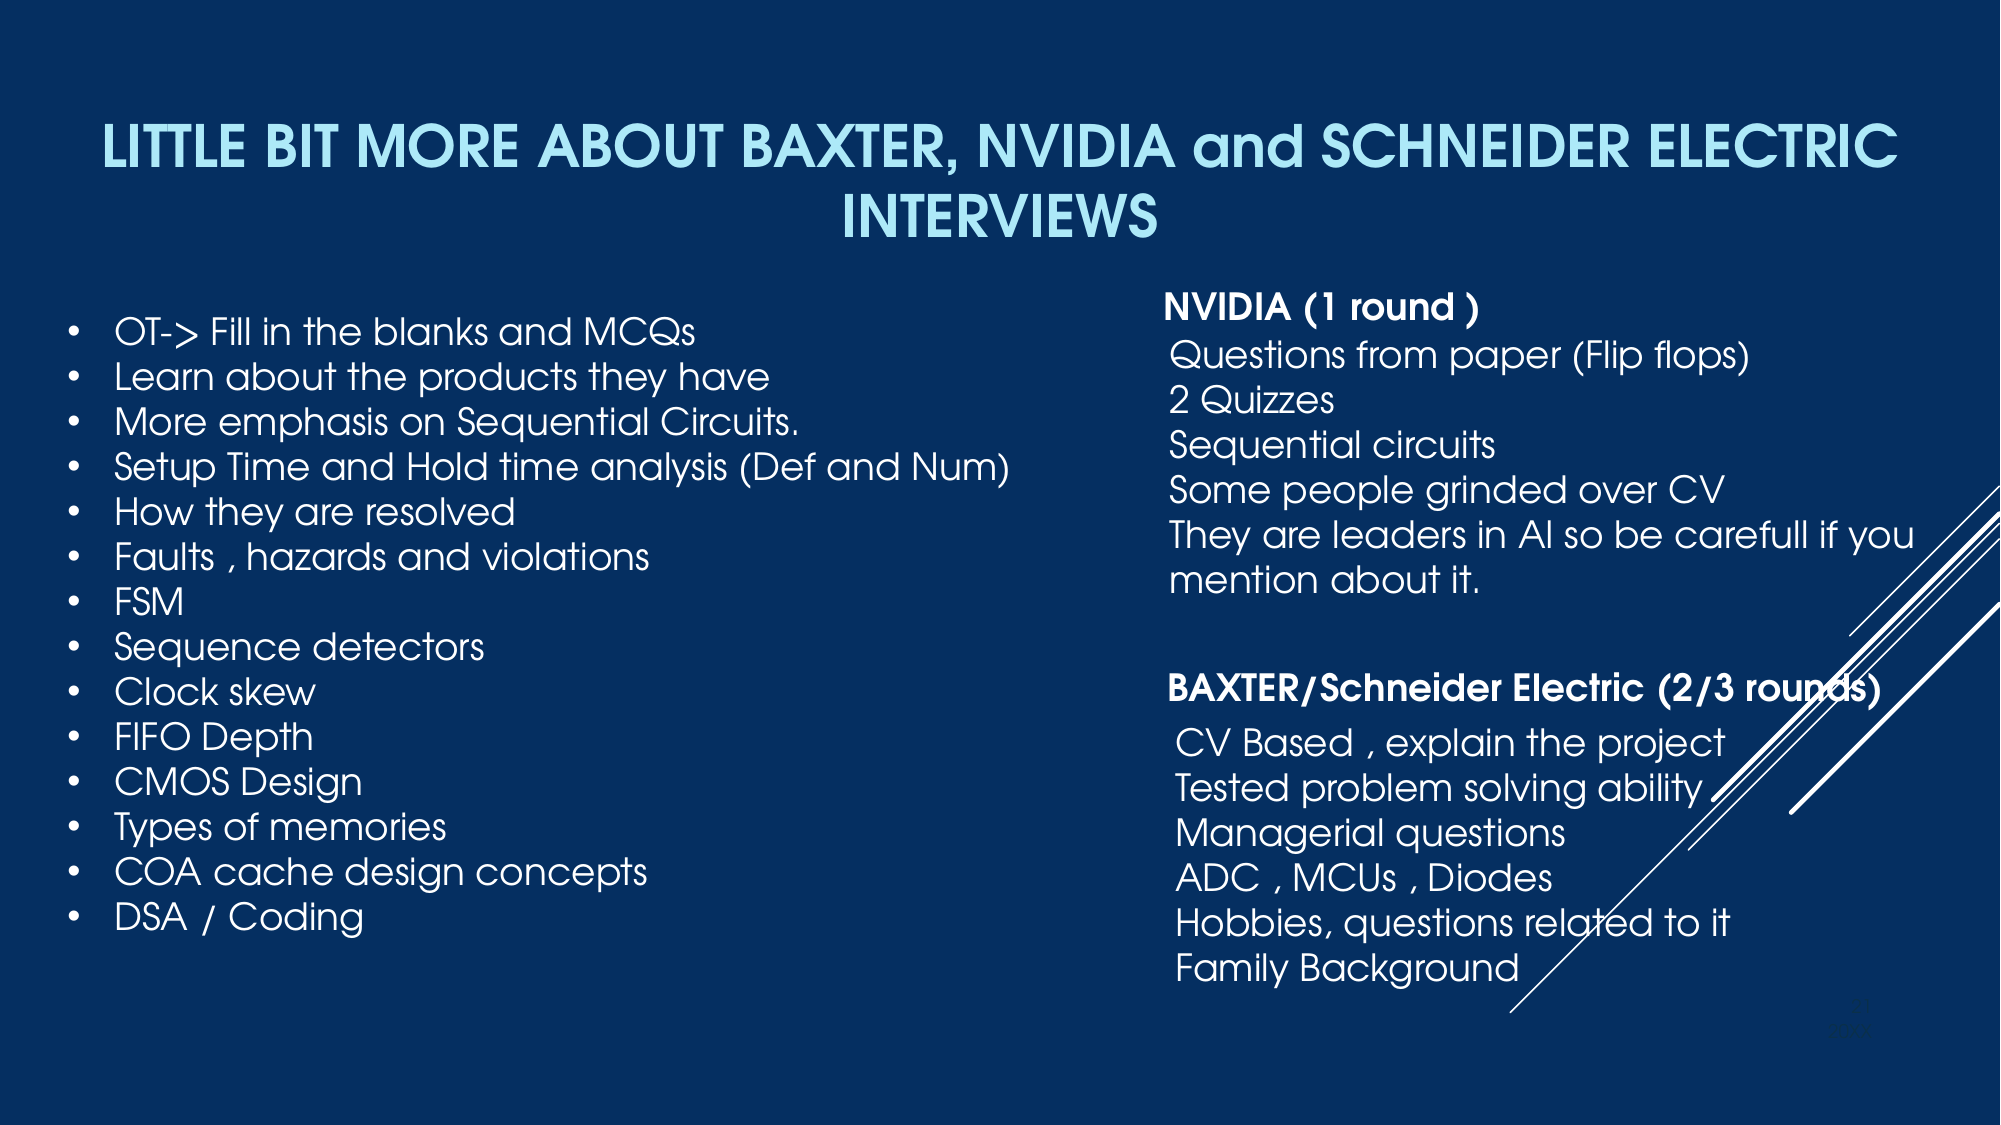

LITTLE BIT MORE ABOUT BAXTER, NVIDIA and SCHNEIDER ELECTRIC INTERVIEWS
NVIDIA (1 round )
OT-> Fill in the blanks and MCQs
Learn about the products they have
More emphasis on Sequential Circuits.
Setup Time and Hold time analysis (Def and Num)
How they are resolved
Faults , hazards and violations
FSM
Sequence detectors
Clock skew
FIFO Depth
CMOS Design
Types of memories
COA cache design concepts
DSA / Coding

Questions from paper (Flip flops)
2 Quizzes
Sequential circuits
Some people grinded over CV
They are leaders in AI so be carefull if you
mention about it.

BAXTER/Schneider Electric (2/3 rounds)
CV Based , explain the project
Tested problem solving ability
Managerial questions
ADC , MCUs , Diodes
Hobbies, questions related to it
Family Background

21
20XX